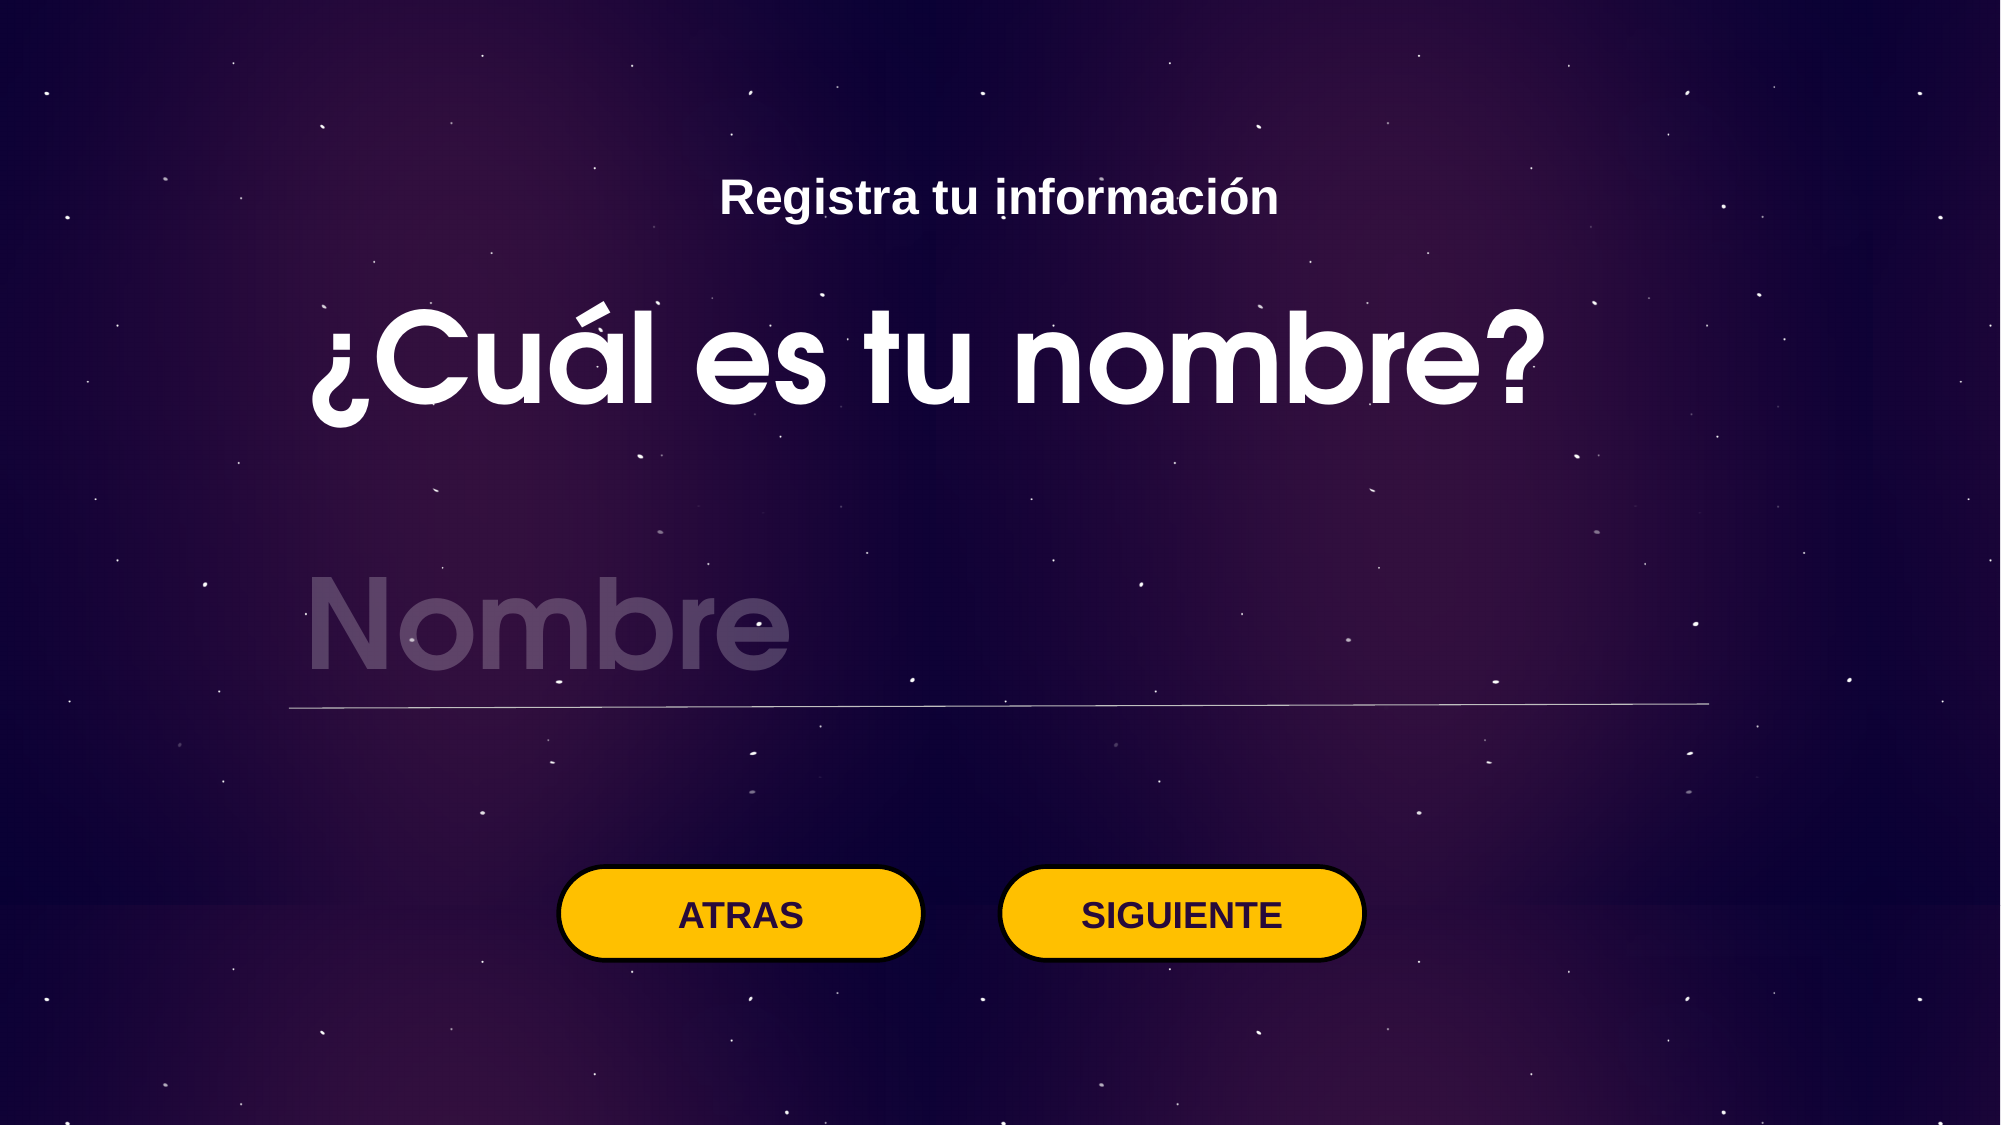

Registra tu información
¿Cuál es tu nombre?
Nombre
ATRAS
SIGUIENTE